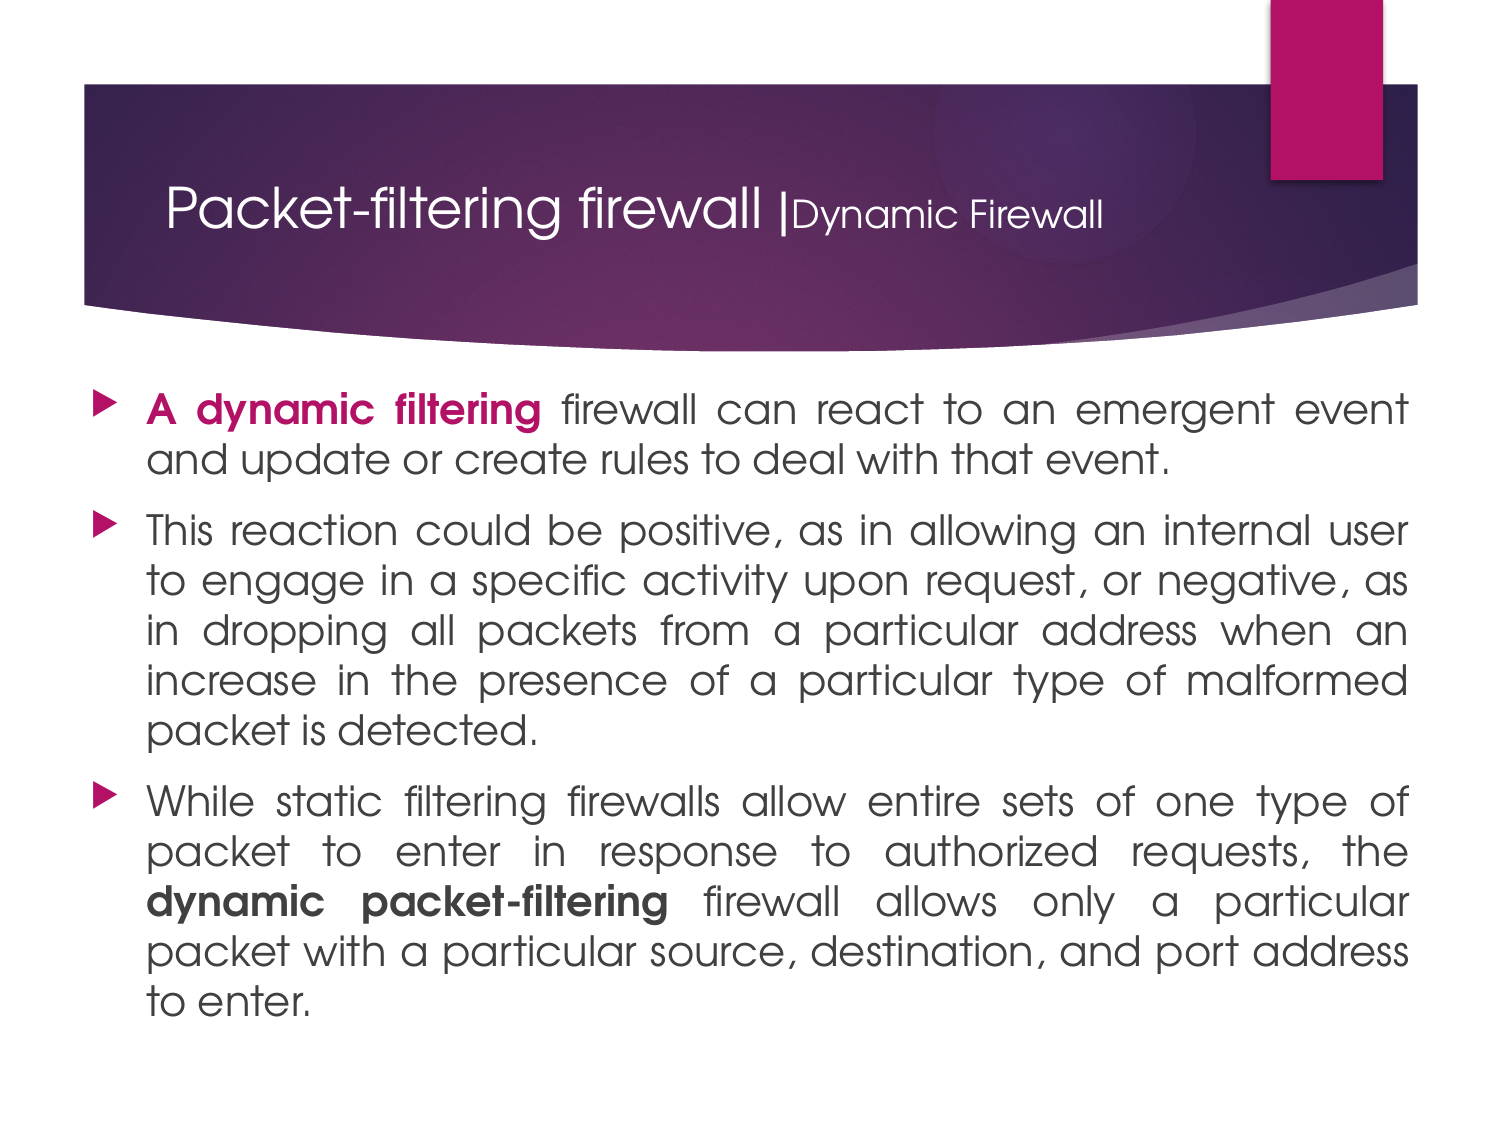

# Packet-filtering firewall |Dynamic Firewall
A dynamic filtering firewall can react to an emergent event and update or create rules to deal with that event.
This reaction could be positive, as in allowing an internal user to engage in a specific activity upon request, or negative, as in dropping all packets from a particular address when an increase in the presence of a particular type of malformed packet is detected.
While static filtering firewalls allow entire sets of one type of packet to enter in response to authorized requests, the dynamic packet-filtering firewall allows only a particular packet with a particular source, destination, and port address to enter.